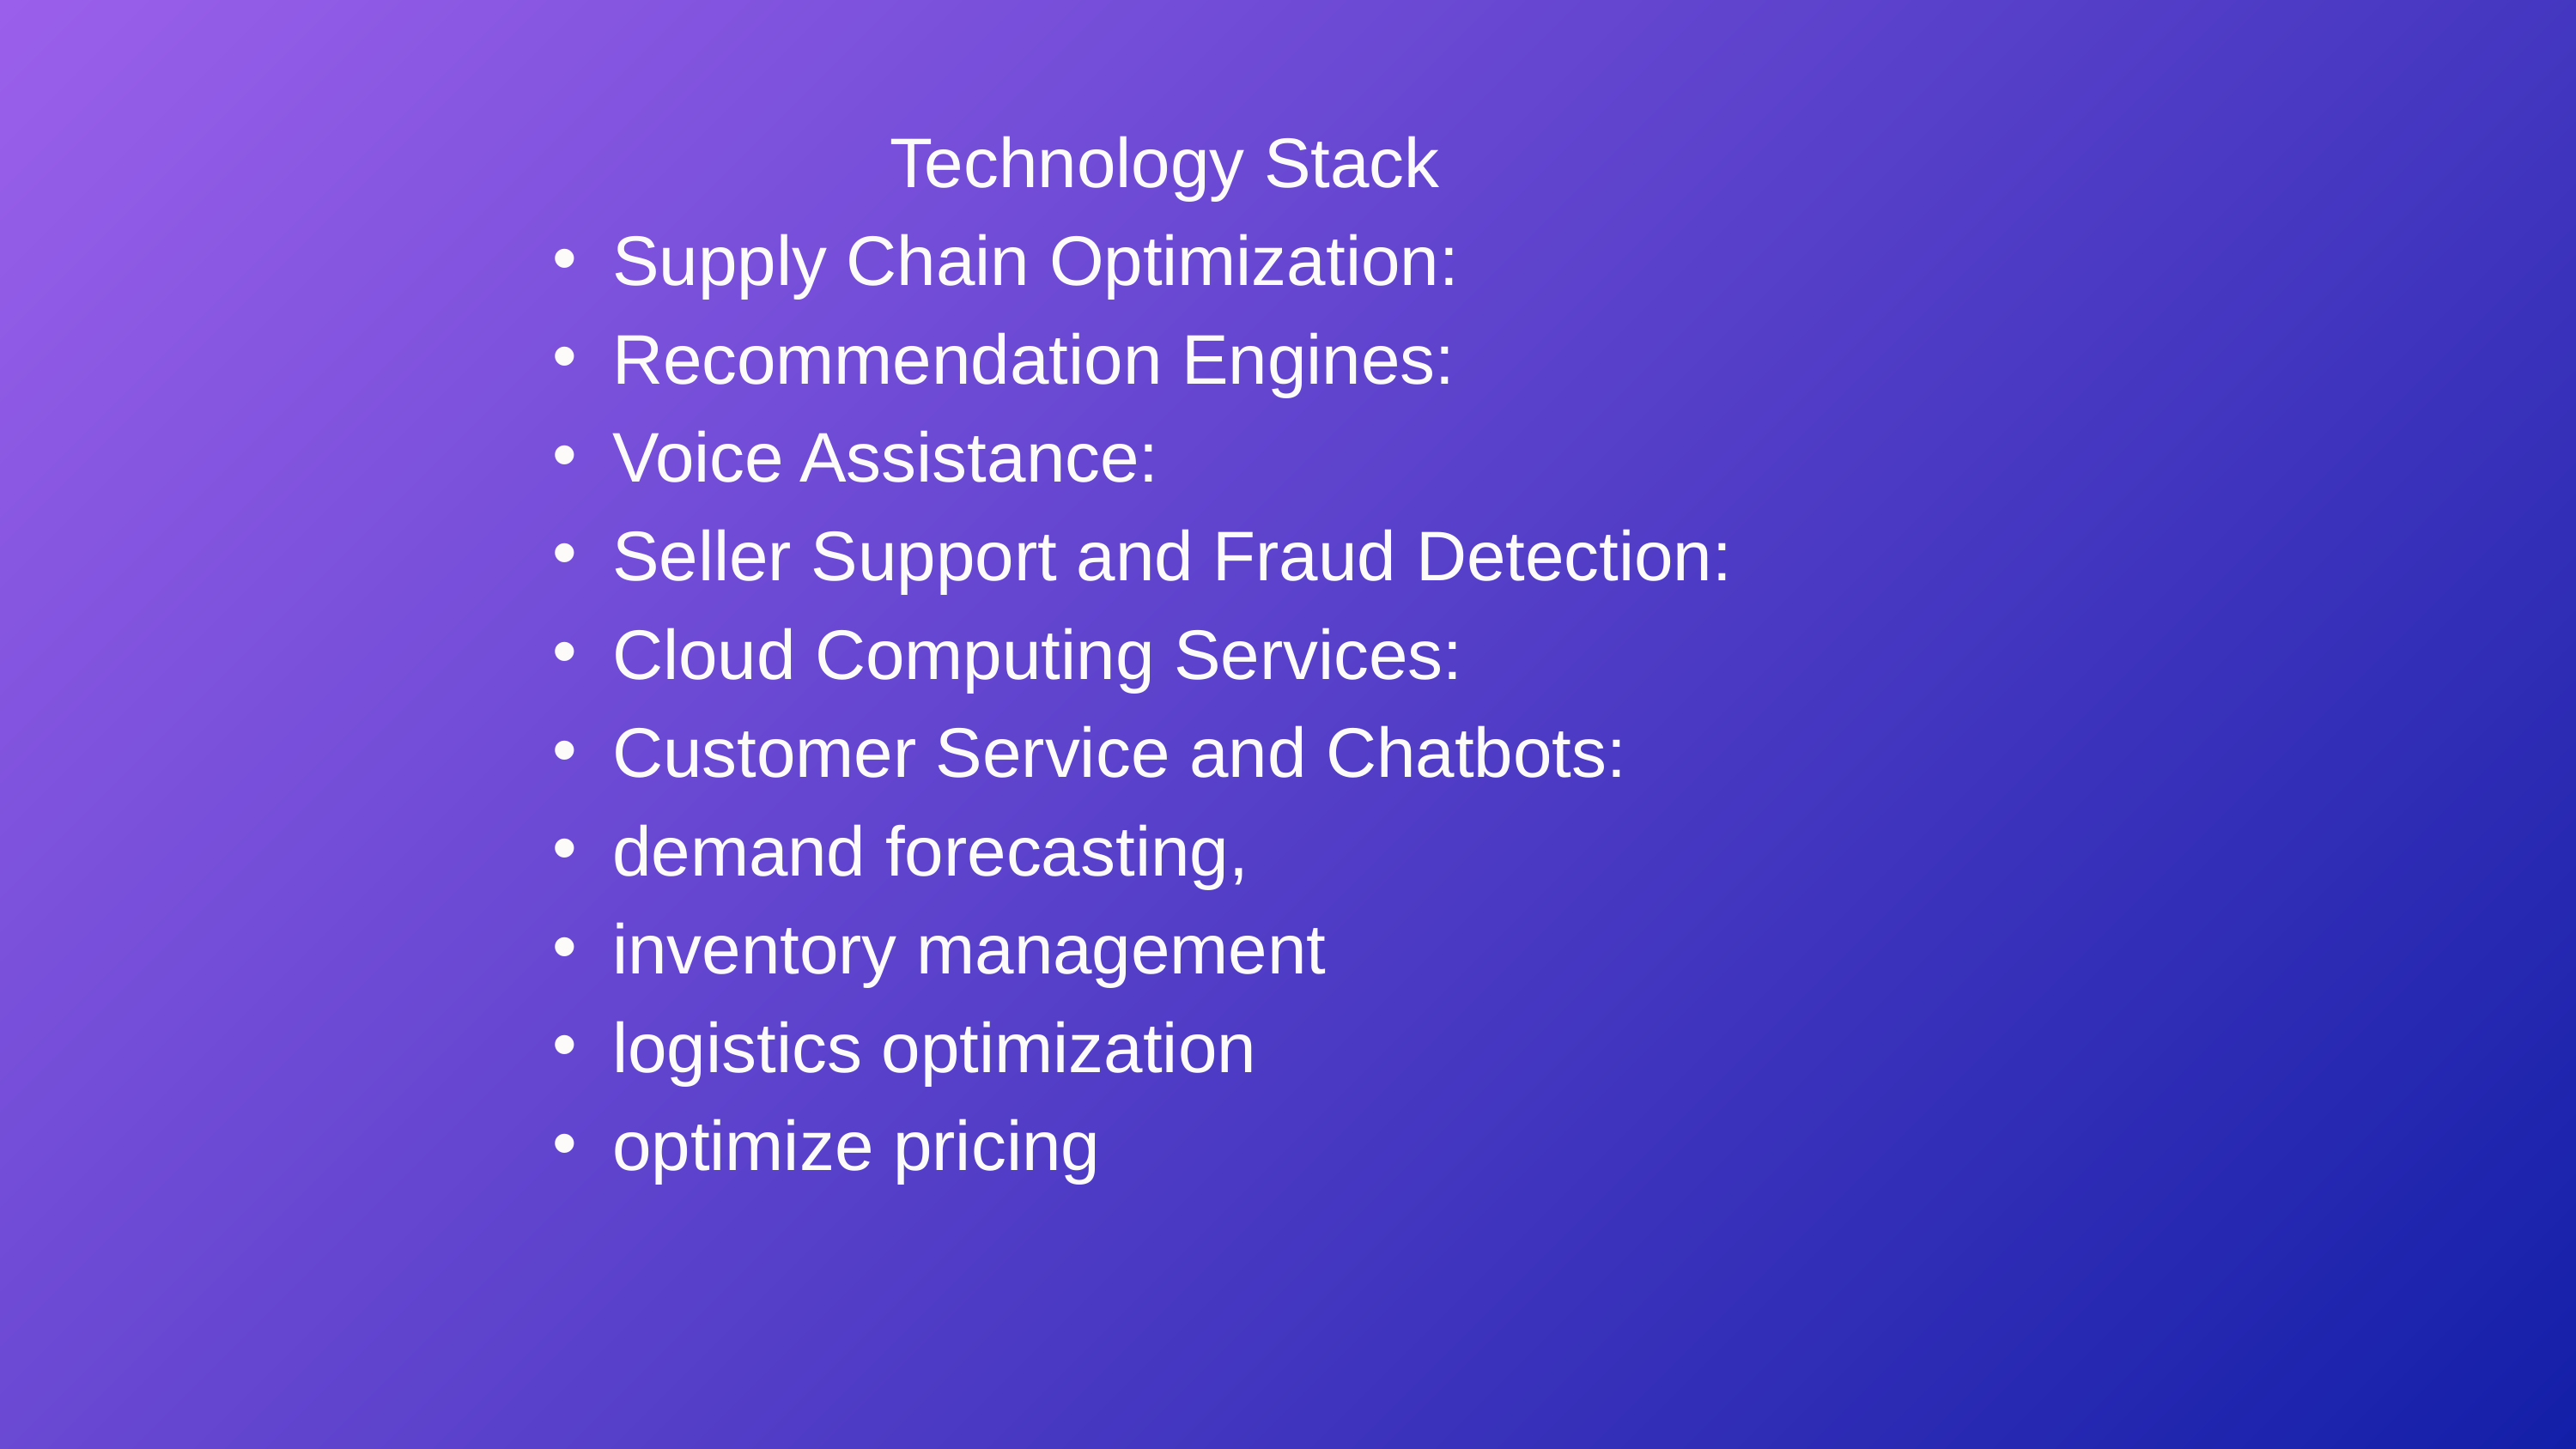

Technology Stack
Supply Chain Optimization:
Recommendation Engines:
Voice Assistance:
Seller Support and Fraud Detection:
Cloud Computing Services:
Customer Service and Chatbots:
demand forecasting,
inventory management
logistics optimization
optimize pricing